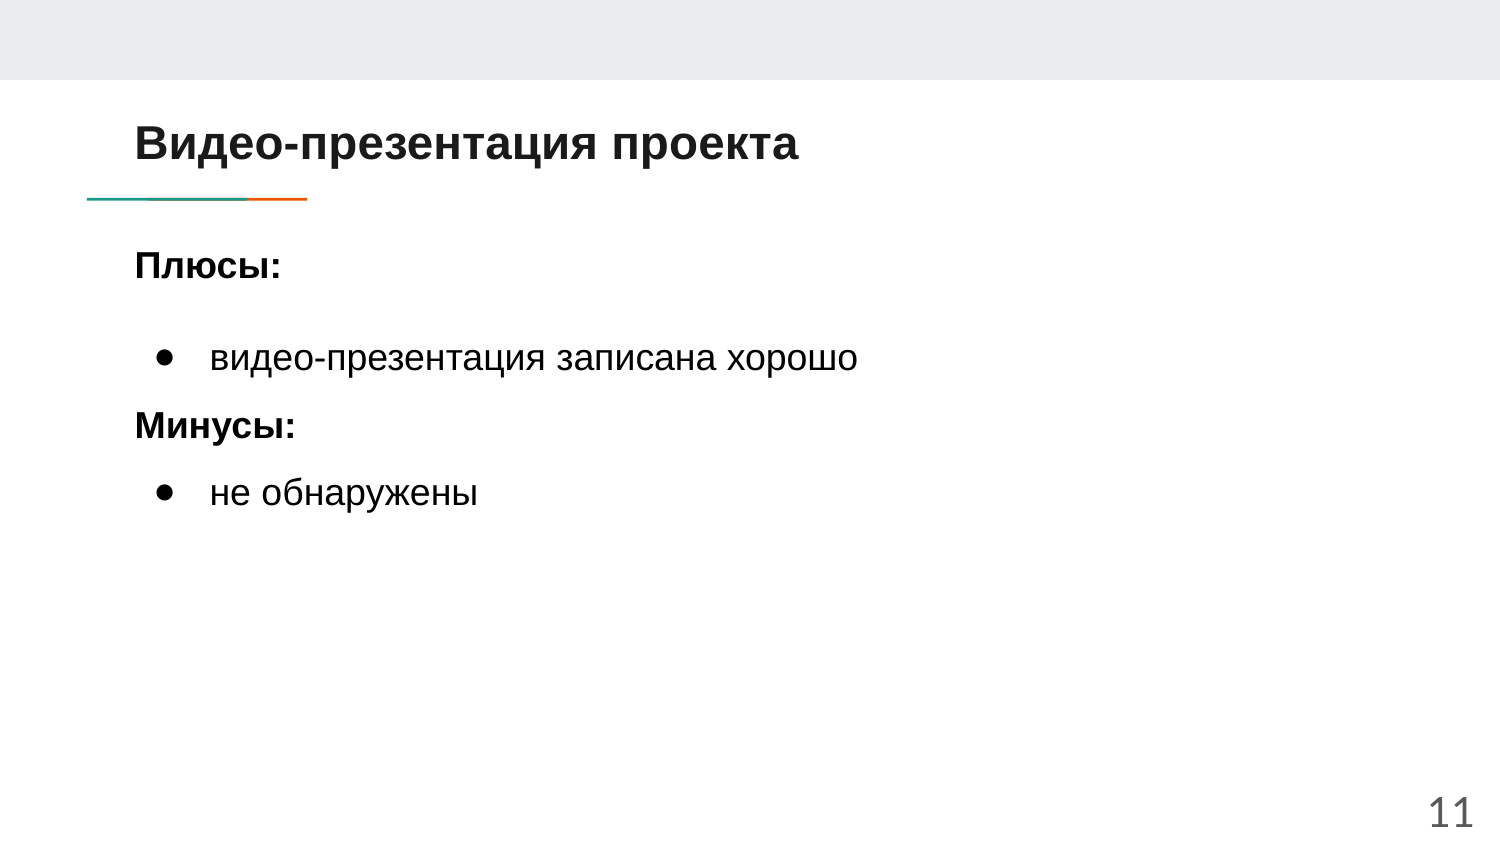

# Видео-презентация проекта
Плюсы:
видео-презентация записана хорошо
Минусы:
не обнаружены
11